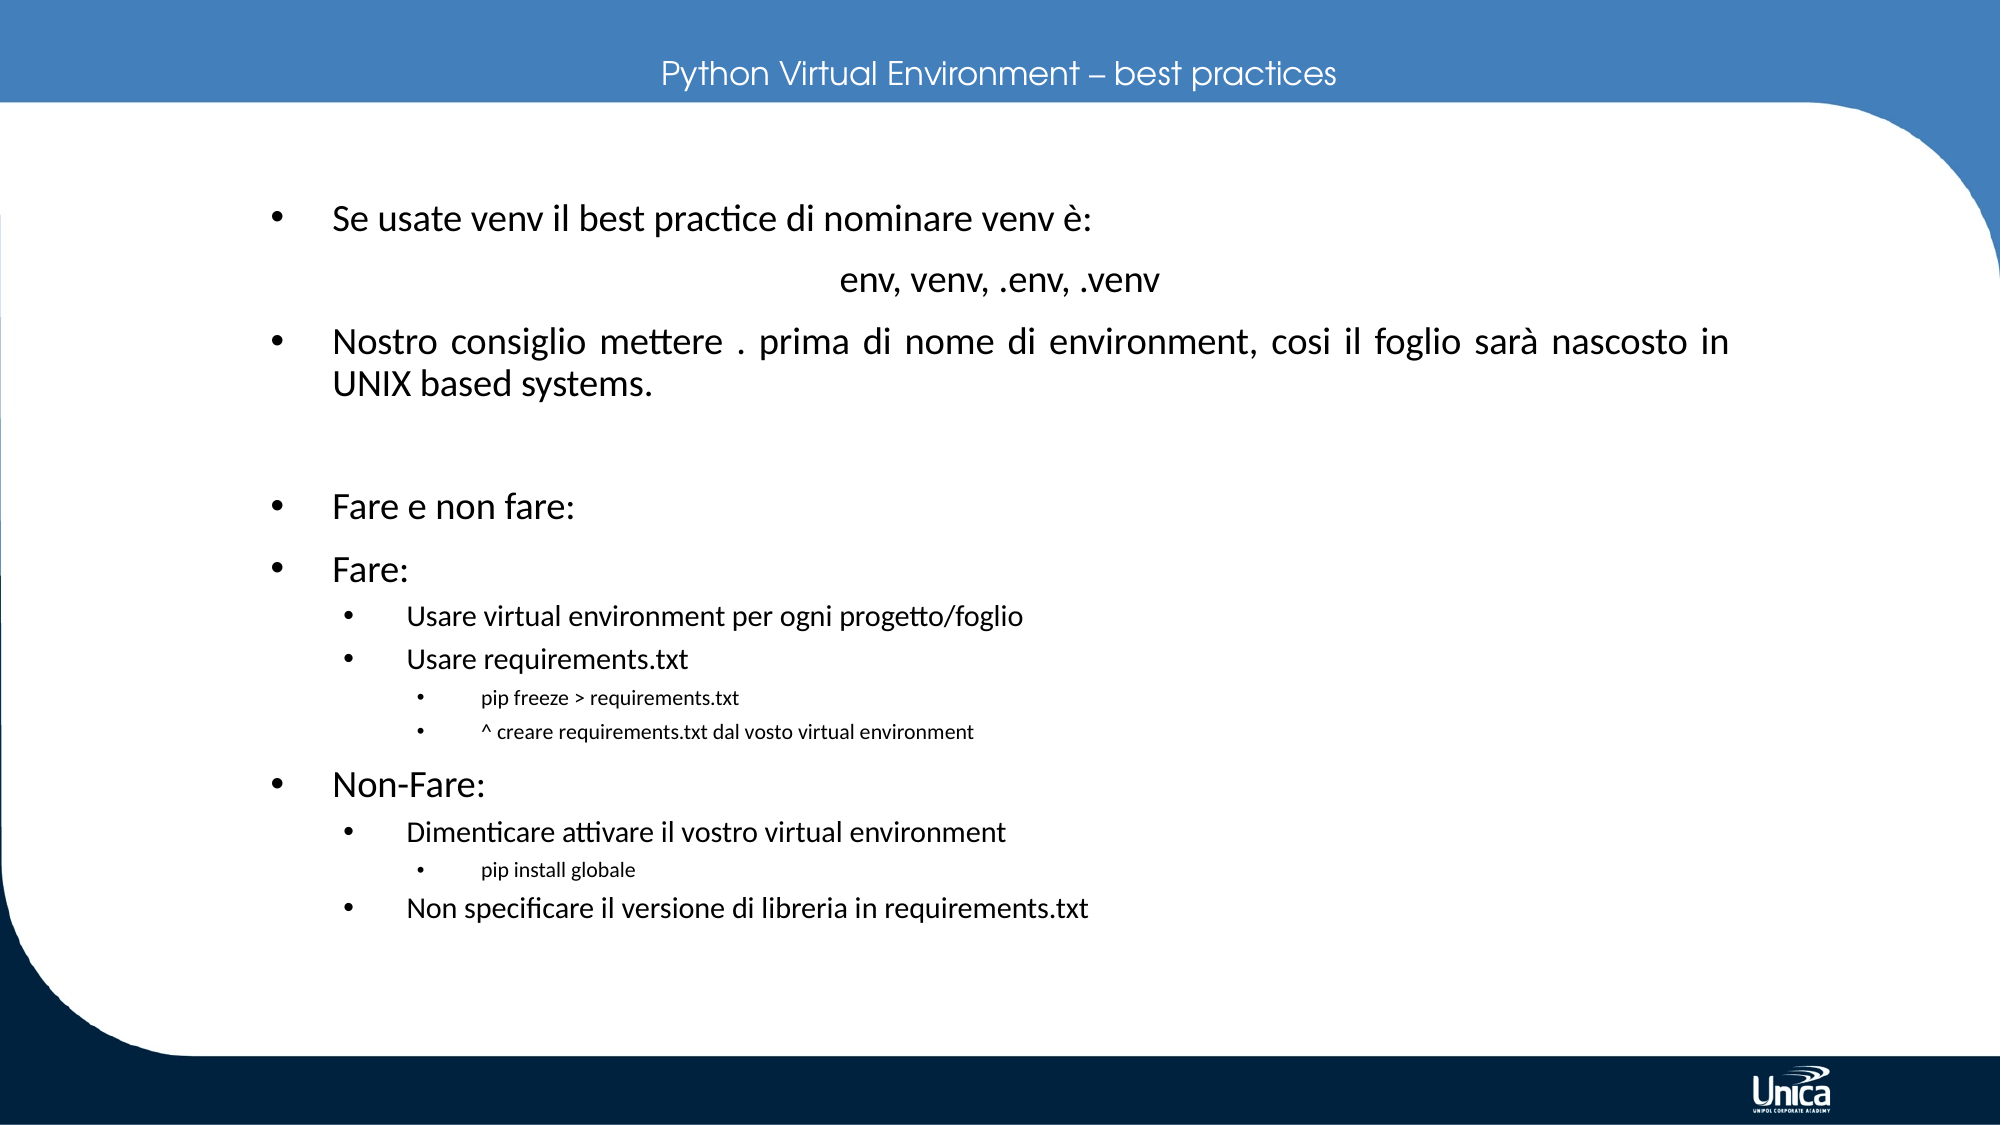

# Python Virtual Environment – best practices
Se usate venv il best practice di nominare venv è:
env, venv, .env, .venv
Nostro consiglio mettere . prima di nome di environment, cosi il foglio sarà nascosto in UNIX based systems.

Fare e non fare:
Fare:
Usare virtual environment per ogni progetto/foglio
Usare requirements.txt
pip freeze > requirements.txt
^ creare requirements.txt dal vosto virtual environment
Non-Fare:
Dimenticare attivare il vostro virtual environment
pip install globale
Non specificare il versione di libreria in requirements.txt